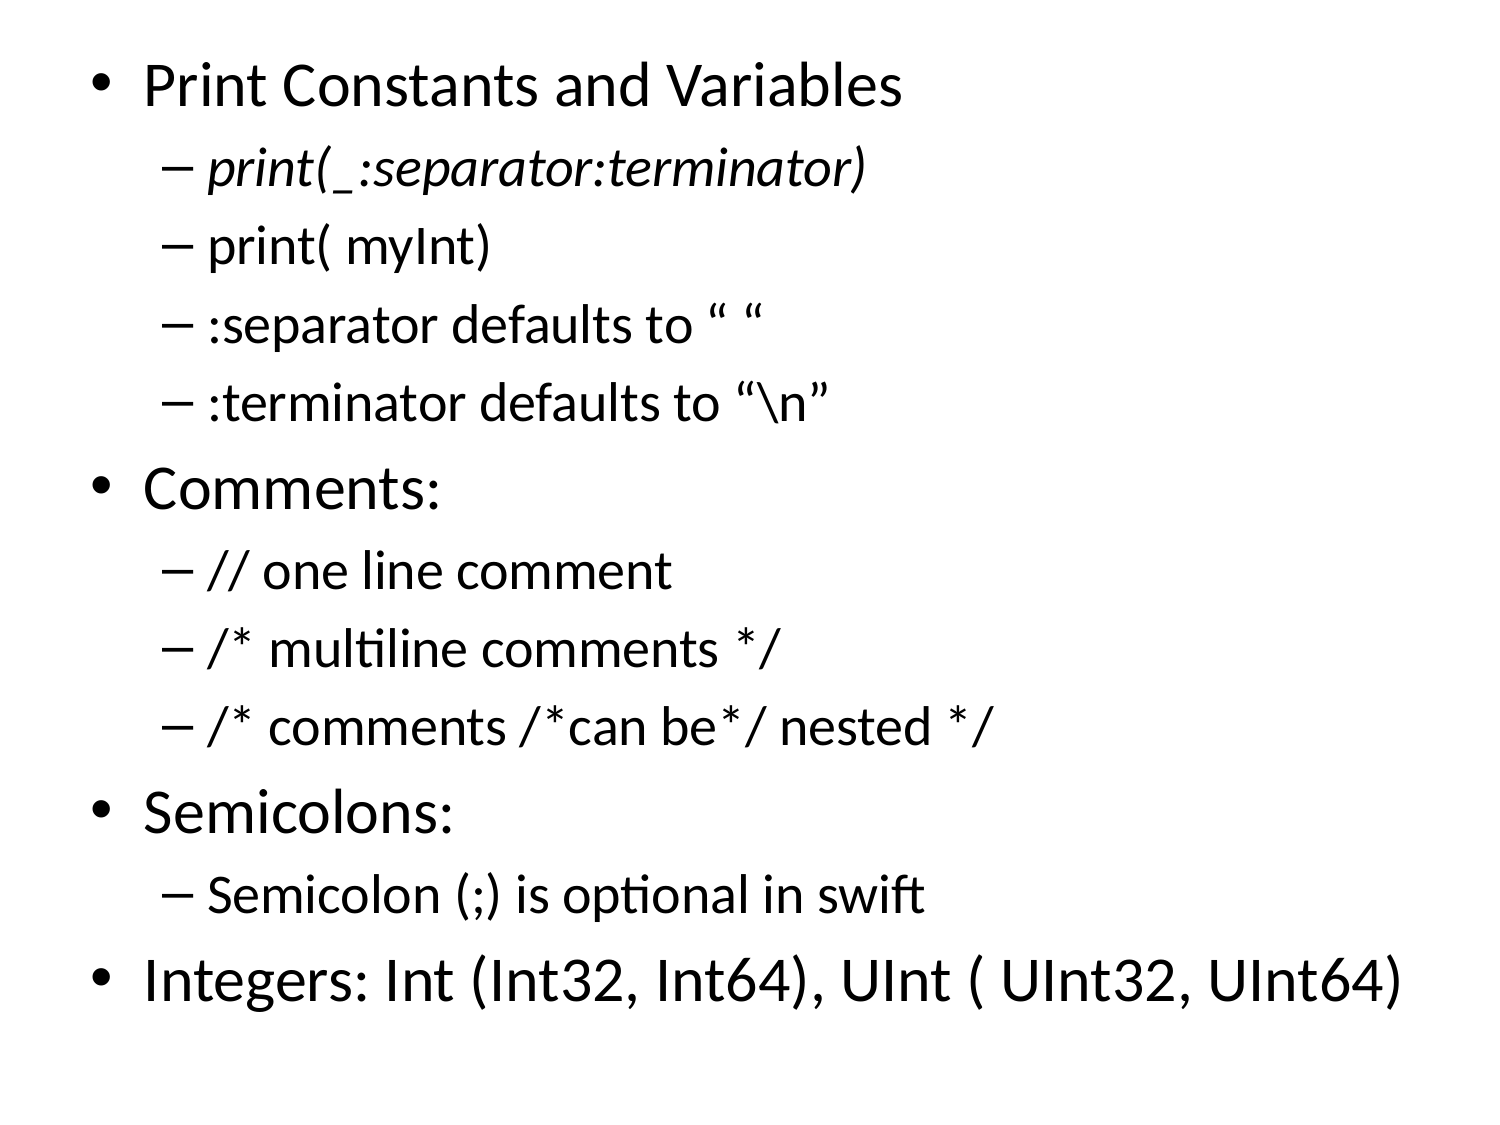

Print Constants and Variables
print(_:separator:terminator)
print( myInt)
:separator defaults to “ “
:terminator defaults to “\n”
Comments:
// one line comment
/* multiline comments */
/* comments /*can be*/ nested */
Semicolons:
Semicolon (;) is optional in swift
Integers: Int (Int32, Int64), UInt ( UInt32, UInt64)